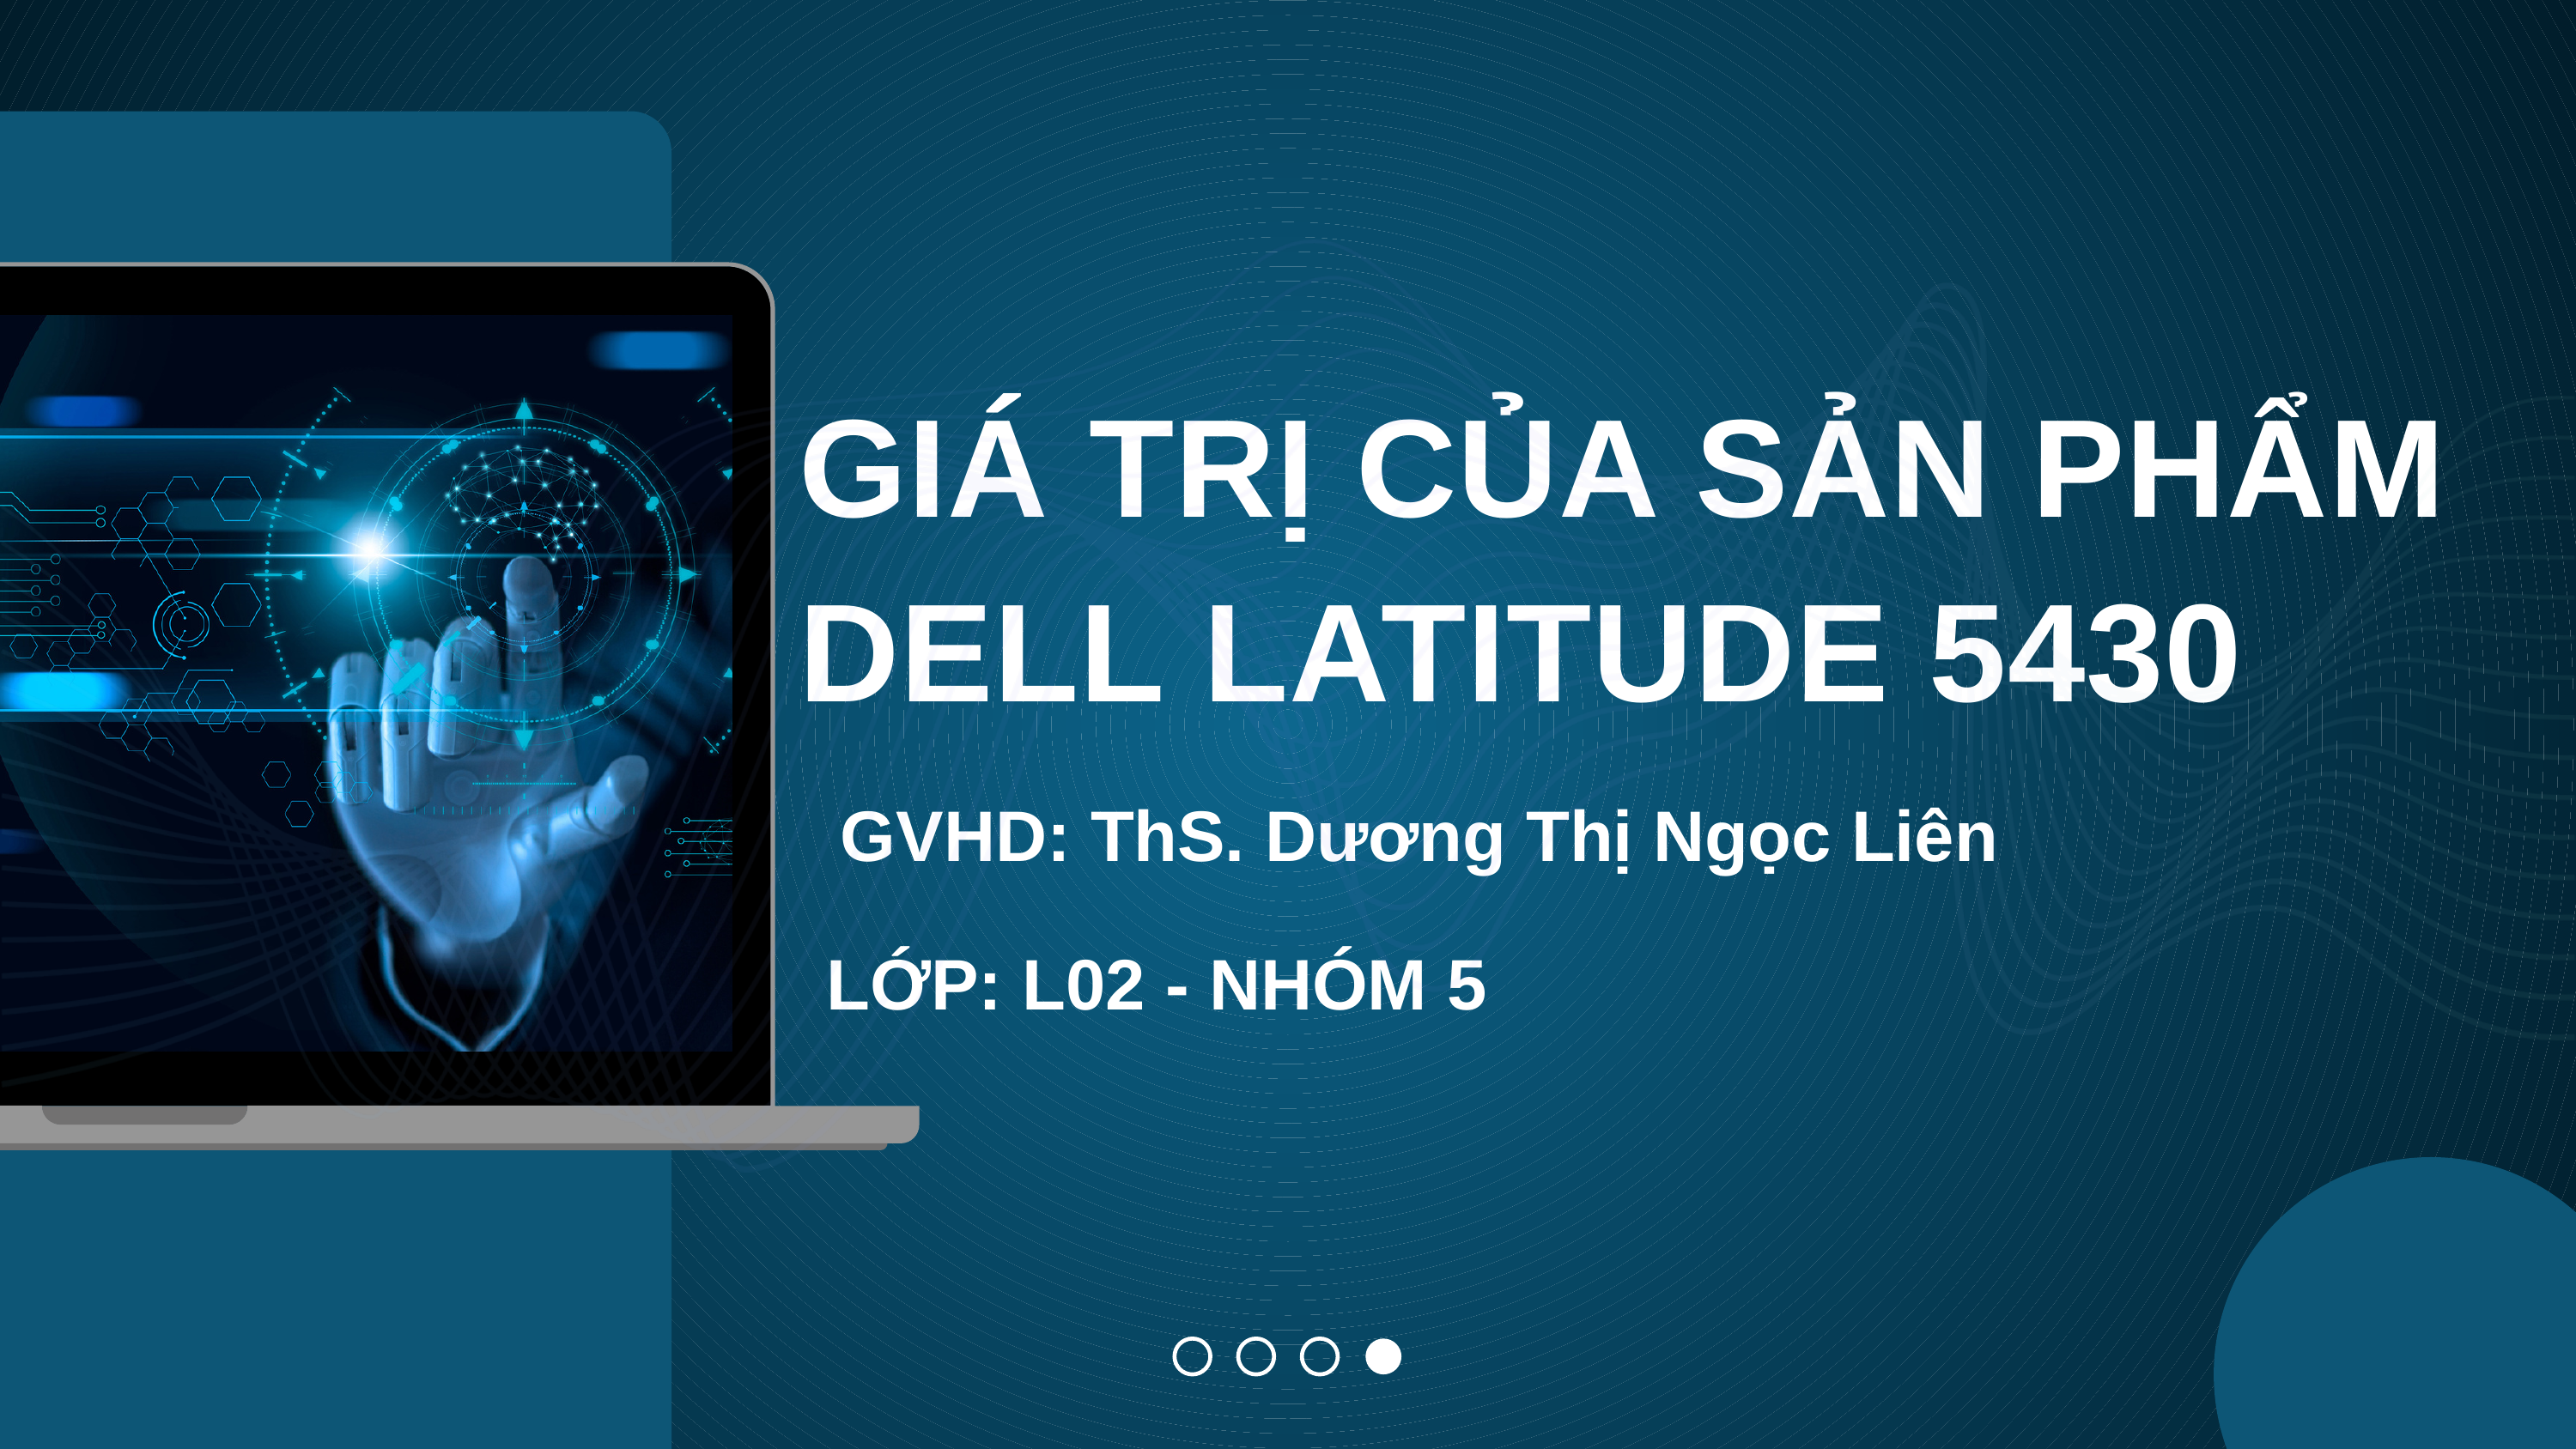

GIÁ TRỊ CỦA SẢN PHẨM DELL LATITUDE 5430
GVHD: ThS. Dương Thị Ngọc Liên
LỚP: L02 - NHÓM 5